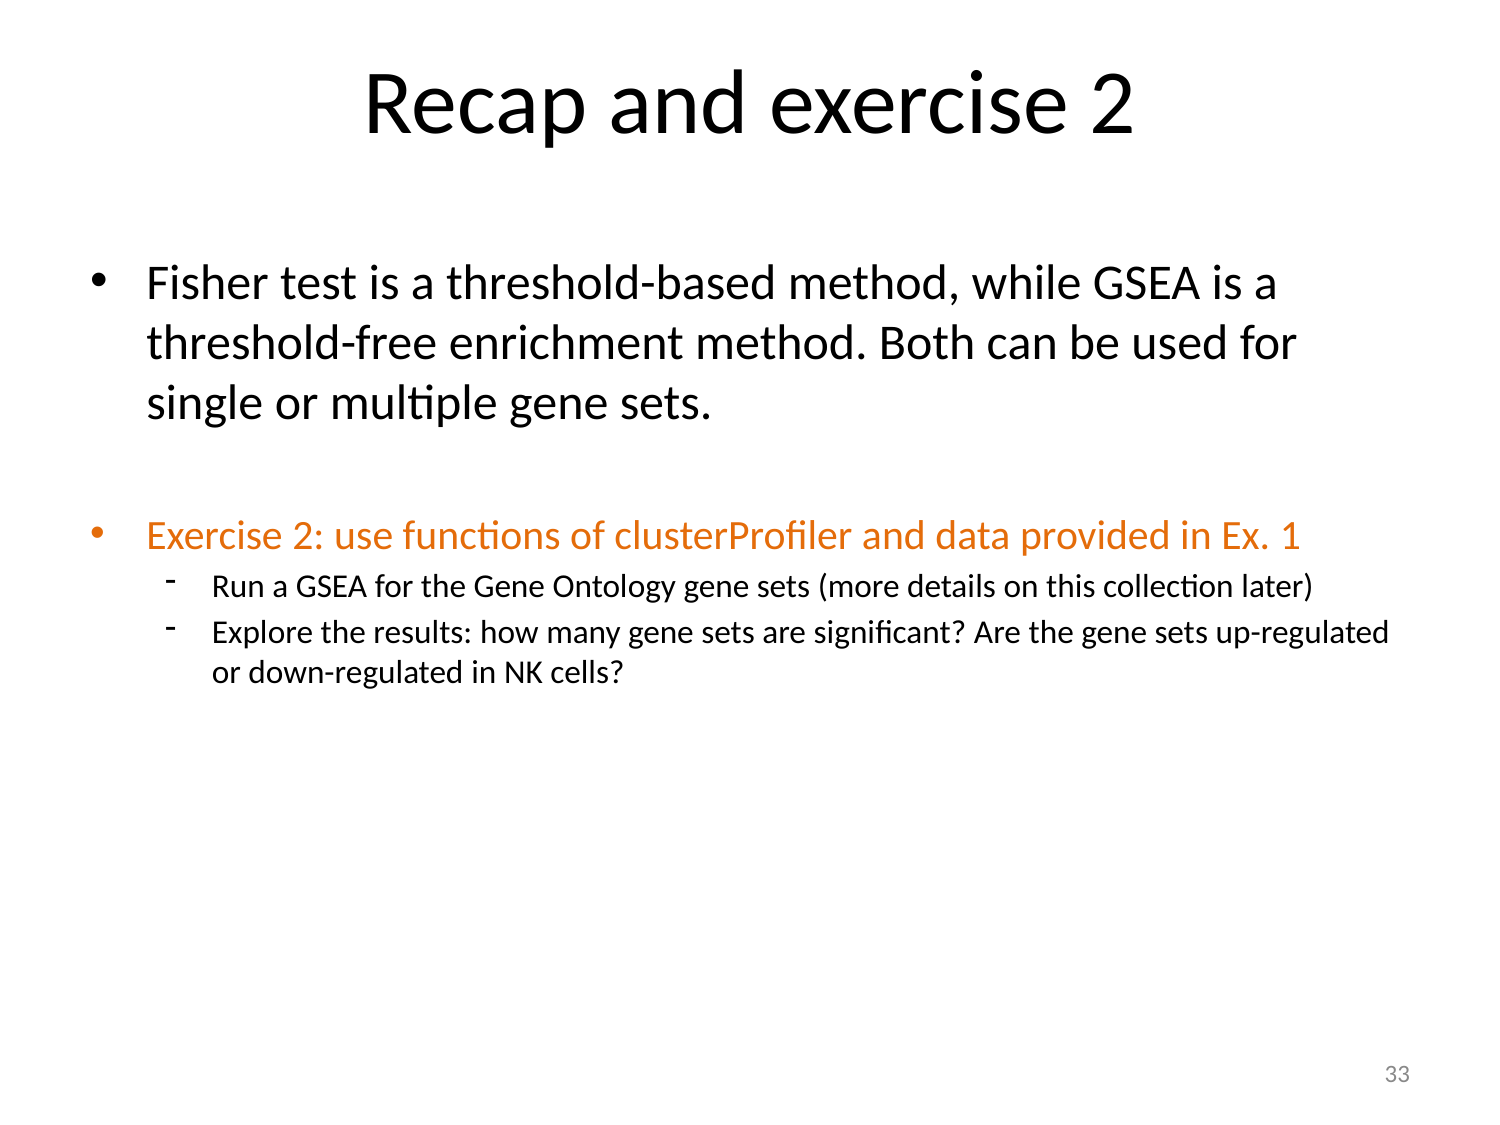

# Recap and exercise 2
Fisher test is a threshold-based method, while GSEA is a threshold-free enrichment method. Both can be used for single or multiple gene sets.

Exercise 2: use functions of clusterProfiler and data provided in Ex. 1
Run a GSEA for the Gene Ontology gene sets (more details on this collection later)
Explore the results: how many gene sets are significant? Are the gene sets up-regulated or down-regulated in NK cells?

33